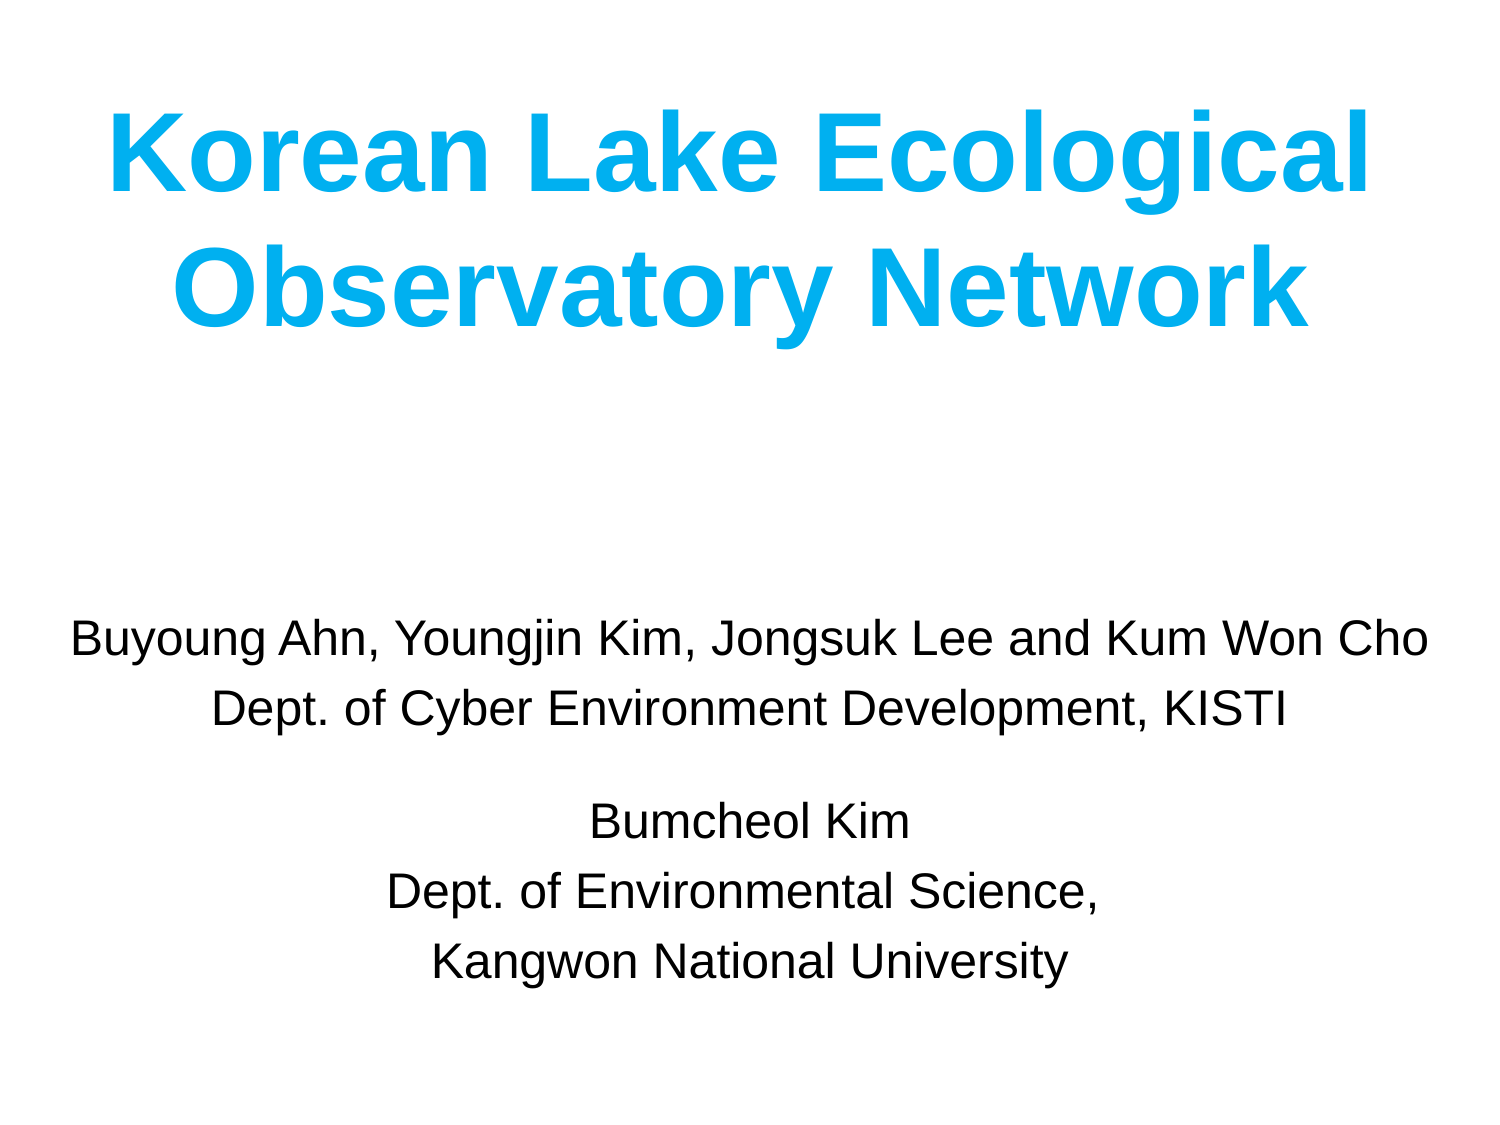

# Korean Lake Ecological Observatory Network
Buyoung Ahn, Youngjin Kim, Jongsuk Lee and Kum Won Cho
Dept. of Cyber Environment Development, KISTI

Bumcheol Kim
Dept. of Environmental Science,
Kangwon National University